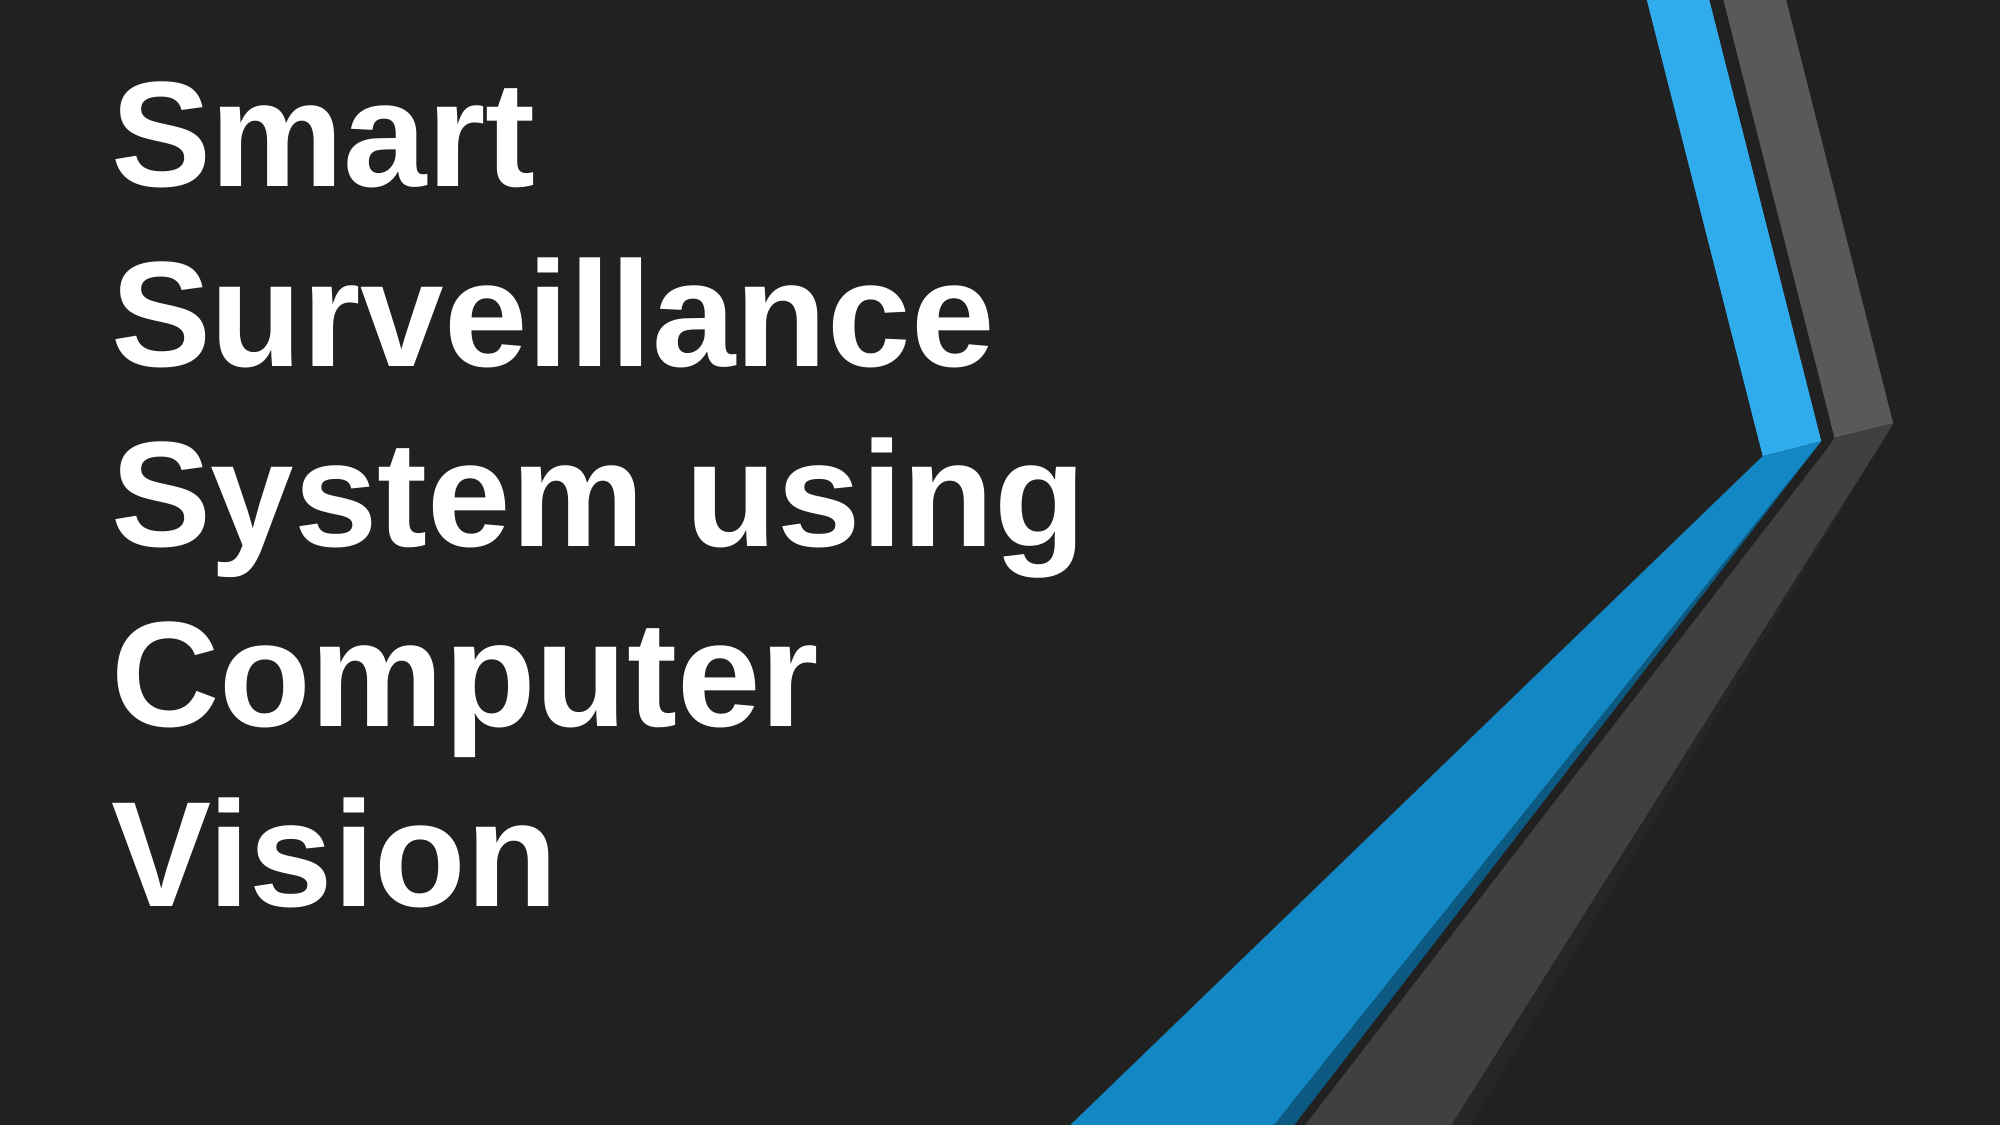

# Smart Surveillance System using Computer Vision